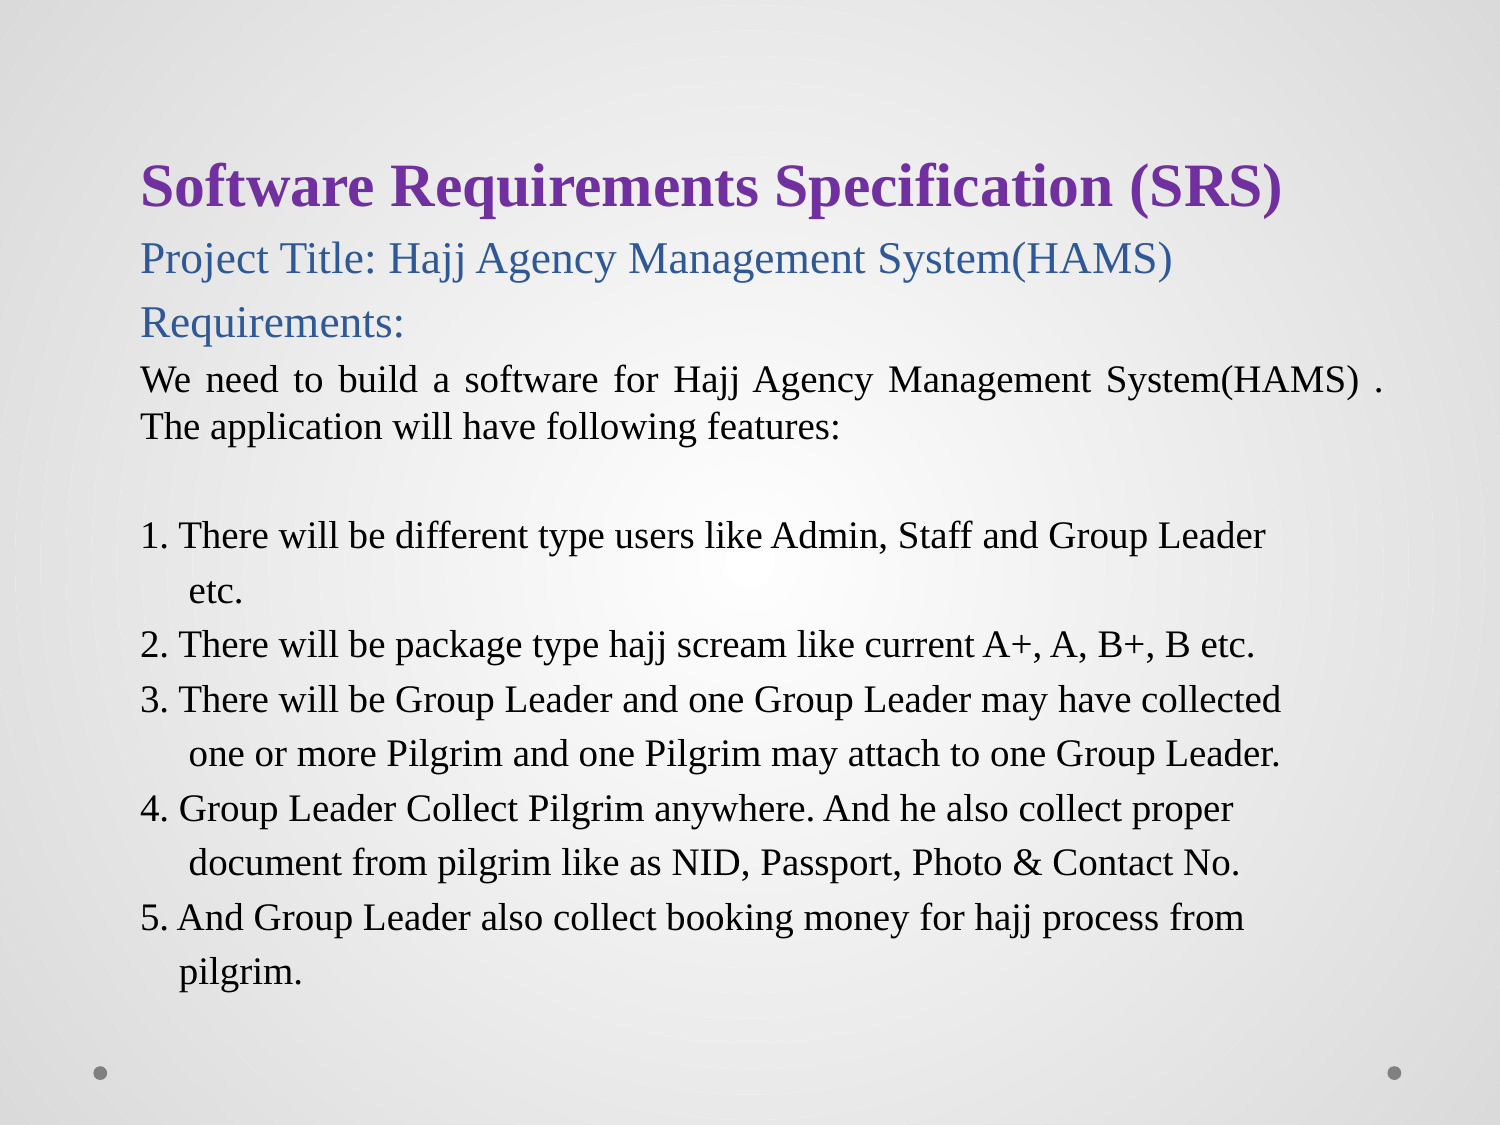

Software Requirements Specification (SRS)
Project Title: Hajj Agency Management System(HAMS)
Requirements:
We need to build a software for Hajj Agency Management System(HAMS) . The application will have following features:

1. There will be different type users like Admin, Staff and Group Leader
     etc.
2. There will be package type hajj scream like current A+, A, B+, B etc.
3. There will be Group Leader and one Group Leader may have collected
     one or more Pilgrim and one Pilgrim may attach to one Group Leader.
4. Group Leader Collect Pilgrim anywhere. And he also collect proper
     document from pilgrim like as NID, Passport, Photo & Contact No.
5. And Group Leader also collect booking money for hajj process from
    pilgrim.